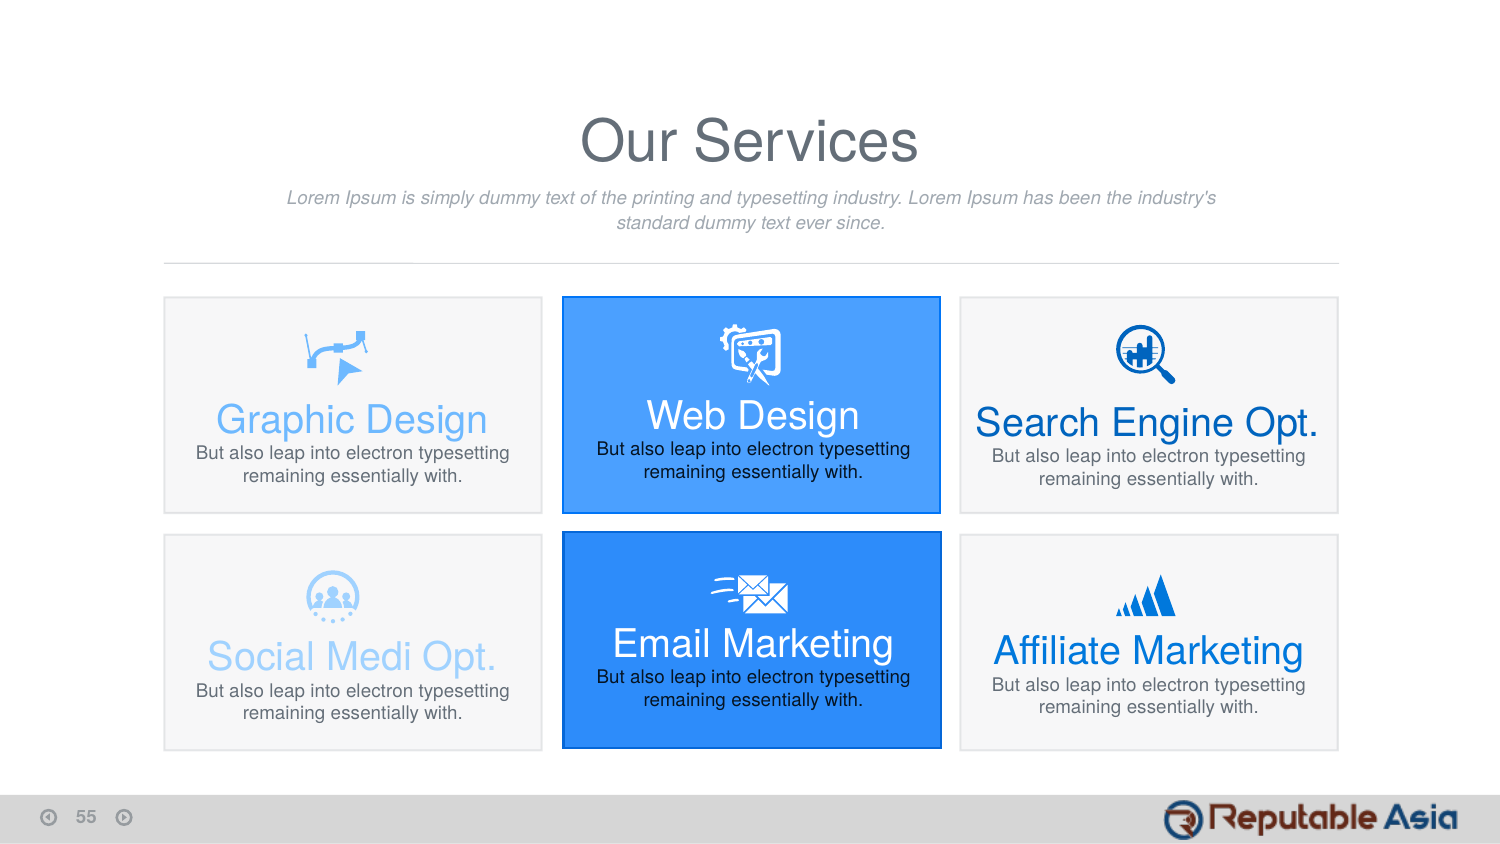

Our Services
Lorem Ipsum is simply dummy text of the printing and typesetting industry. Lorem Ipsum has been the industry's standard dummy text ever since.

Web Design
But also leap into electron typesetting remaining essentially with.

Search Engine Opt.
But also leap into electron typesetting remaining essentially with.

Graphic Design
But also leap into electron typesetting remaining essentially with.

Social Medi Opt.
But also leap into electron typesetting remaining essentially with.

Affiliate Marketing
But also leap into electron typesetting remaining essentially with.

Email Marketing
But also leap into electron typesetting remaining essentially with.
55